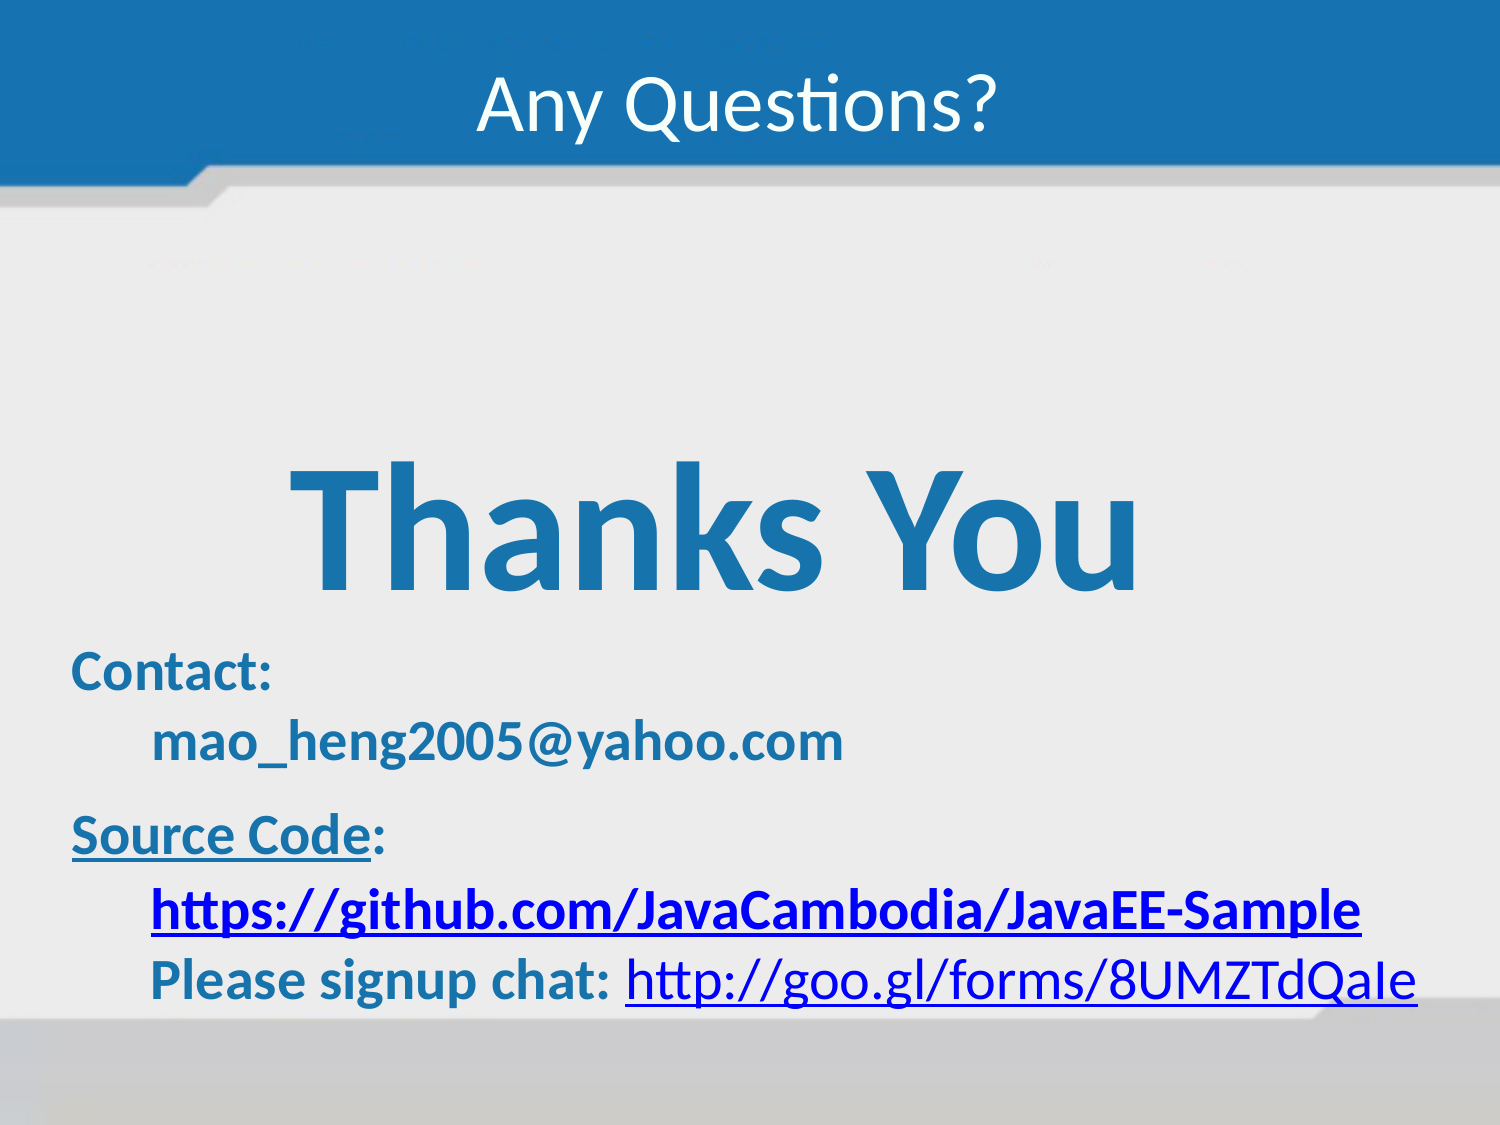

Any Questions?
Thanks You
Contact:
      mao_heng2005@yahoo.com
Source Code:
https://github.com/JavaCambodia/JavaEE-Sample
Please signup chat: http://goo.gl/forms/8UMZTdQaIe